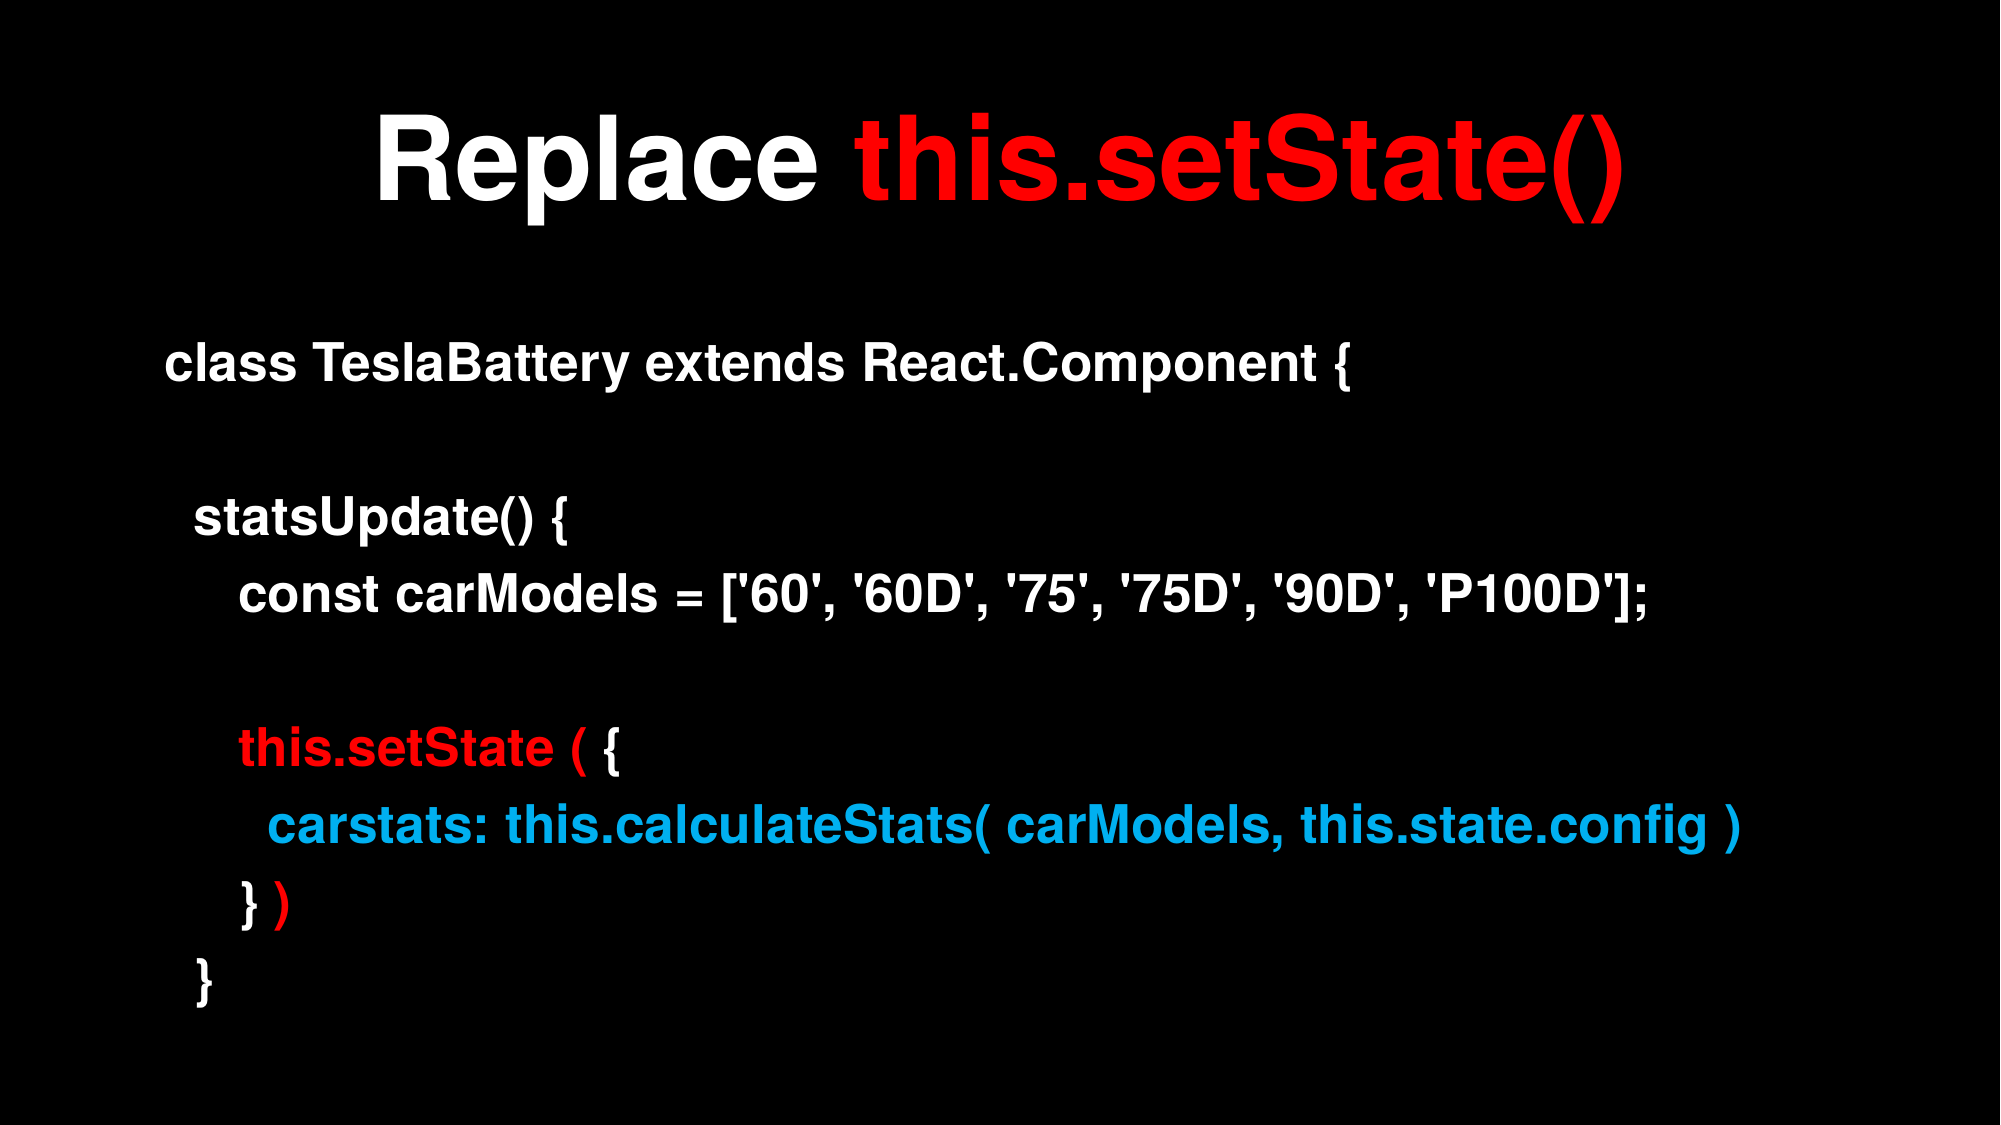

# Replace this.setState()
class TeslaBattery extends React.Component {

  statsUpdate() {
     const carModels = ['60', '60D', '75', '75D', '90D', 'P100D'];

     this.setState ( {
       carstats: this.calculateStats( carModels, this.state.config )
     } )
  }